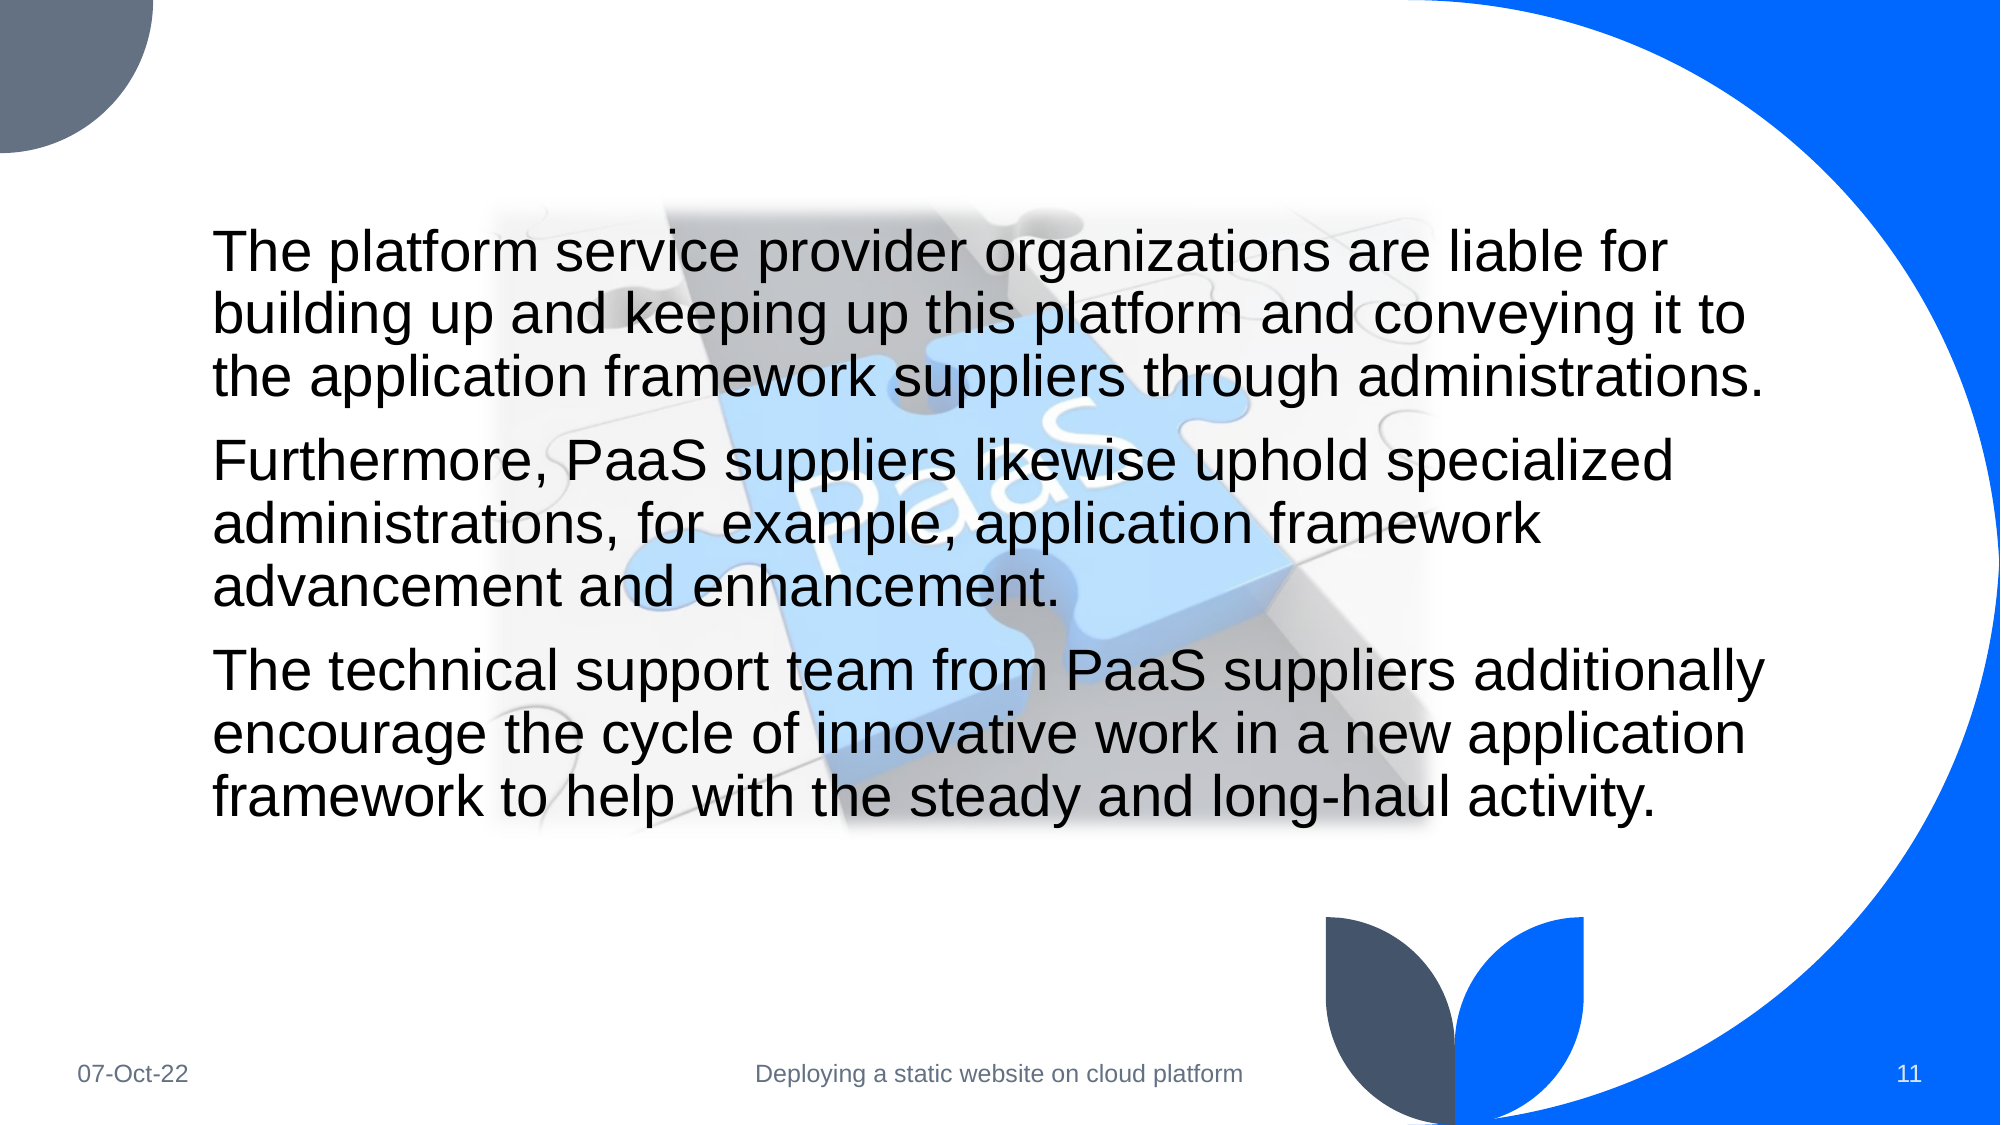

The platform service provider organizations are liable for building up and keeping up this platform and conveying it to the application framework suppliers through administrations.
Furthermore, PaaS suppliers likewise uphold specialized administrations, for example, application framework advancement and enhancement.
The technical support team from PaaS suppliers additionally encourage the cycle of innovative work in a new application framework to help with the steady and long-haul activity.
07-Oct-22
Deploying a static website on cloud platform
11